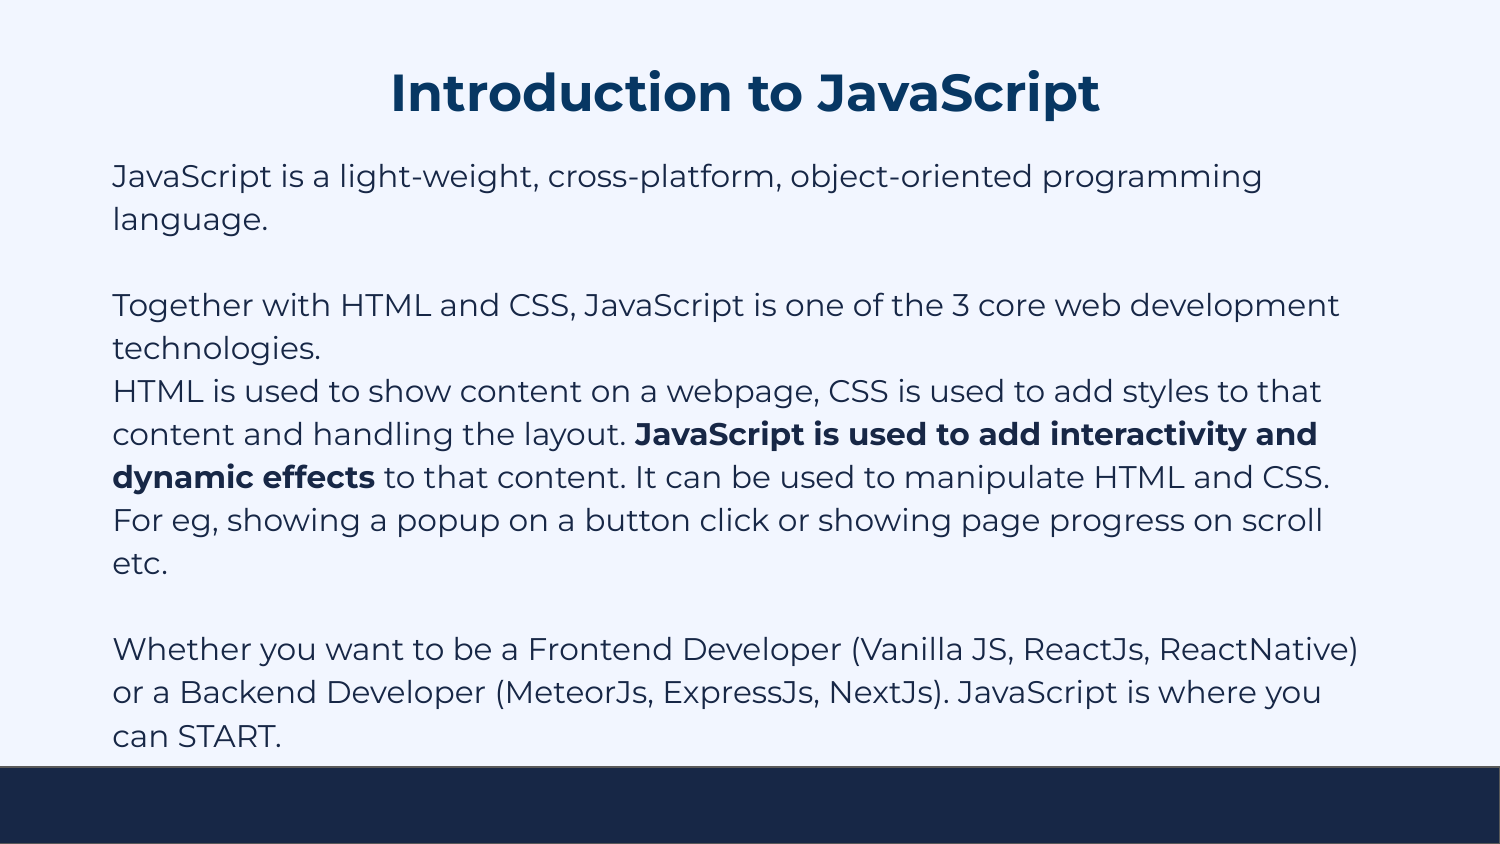

# Introduction to JavaScript
JavaScript is a light-weight, cross-platform, object-oriented programming language.

Together with HTML and CSS, JavaScript is one of the 3 core web development technologies.
HTML is used to show content on a webpage, CSS is used to add styles to that content and handling the layout. JavaScript is used to add interactivity and dynamic effects to that content. It can be used to manipulate HTML and CSS. For eg, showing a popup on a button click or showing page progress on scroll etc.

Whether you want to be a Frontend Developer (Vanilla JS, ReactJs, ReactNative) or a Backend Developer (MeteorJs, ExpressJs, NextJs). JavaScript is where you can START.